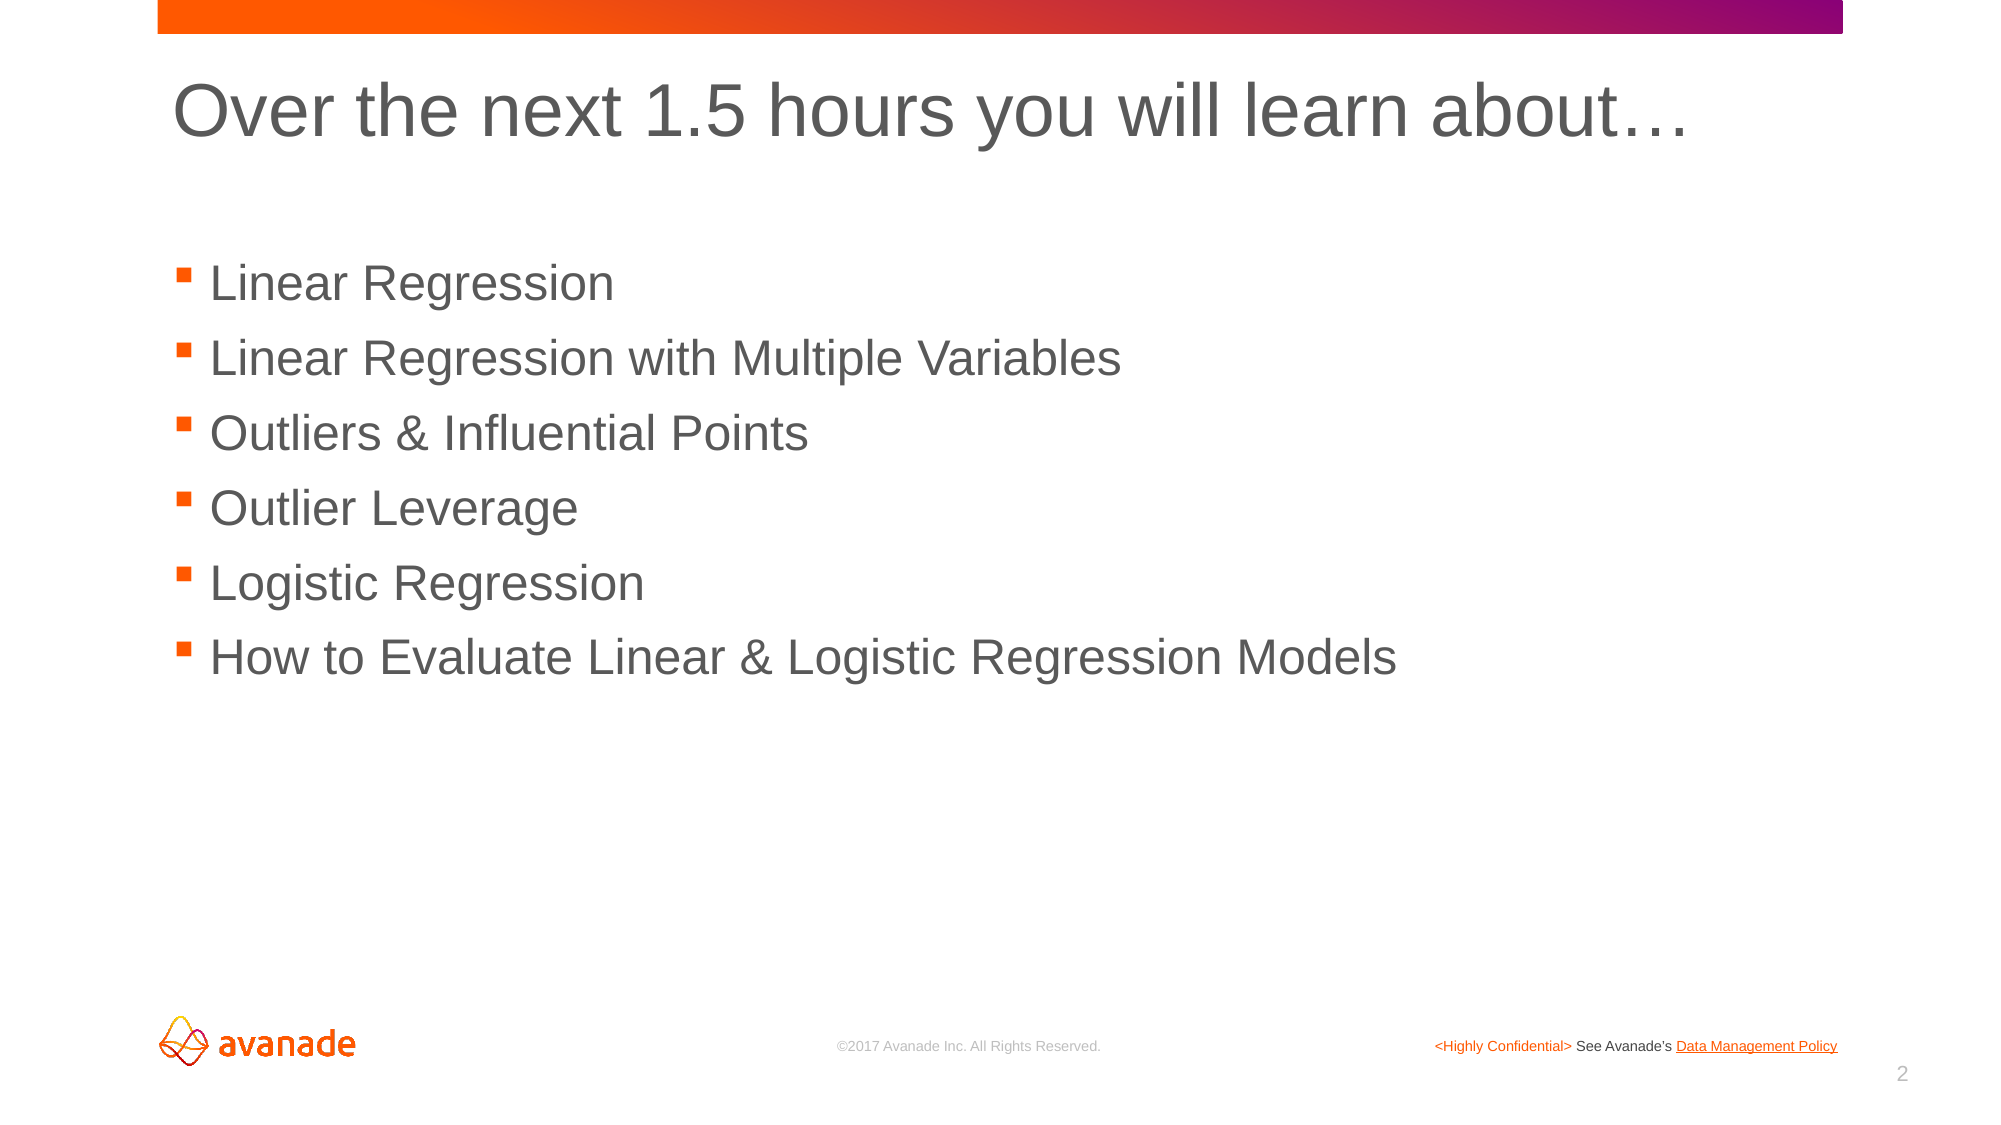

# Over the next 1.5 hours you will learn about…
 Linear Regression
 Linear Regression with Multiple Variables
 Outliers & Influential Points
 Outlier Leverage
 Logistic Regression
 How to Evaluate Linear & Logistic Regression Models

2